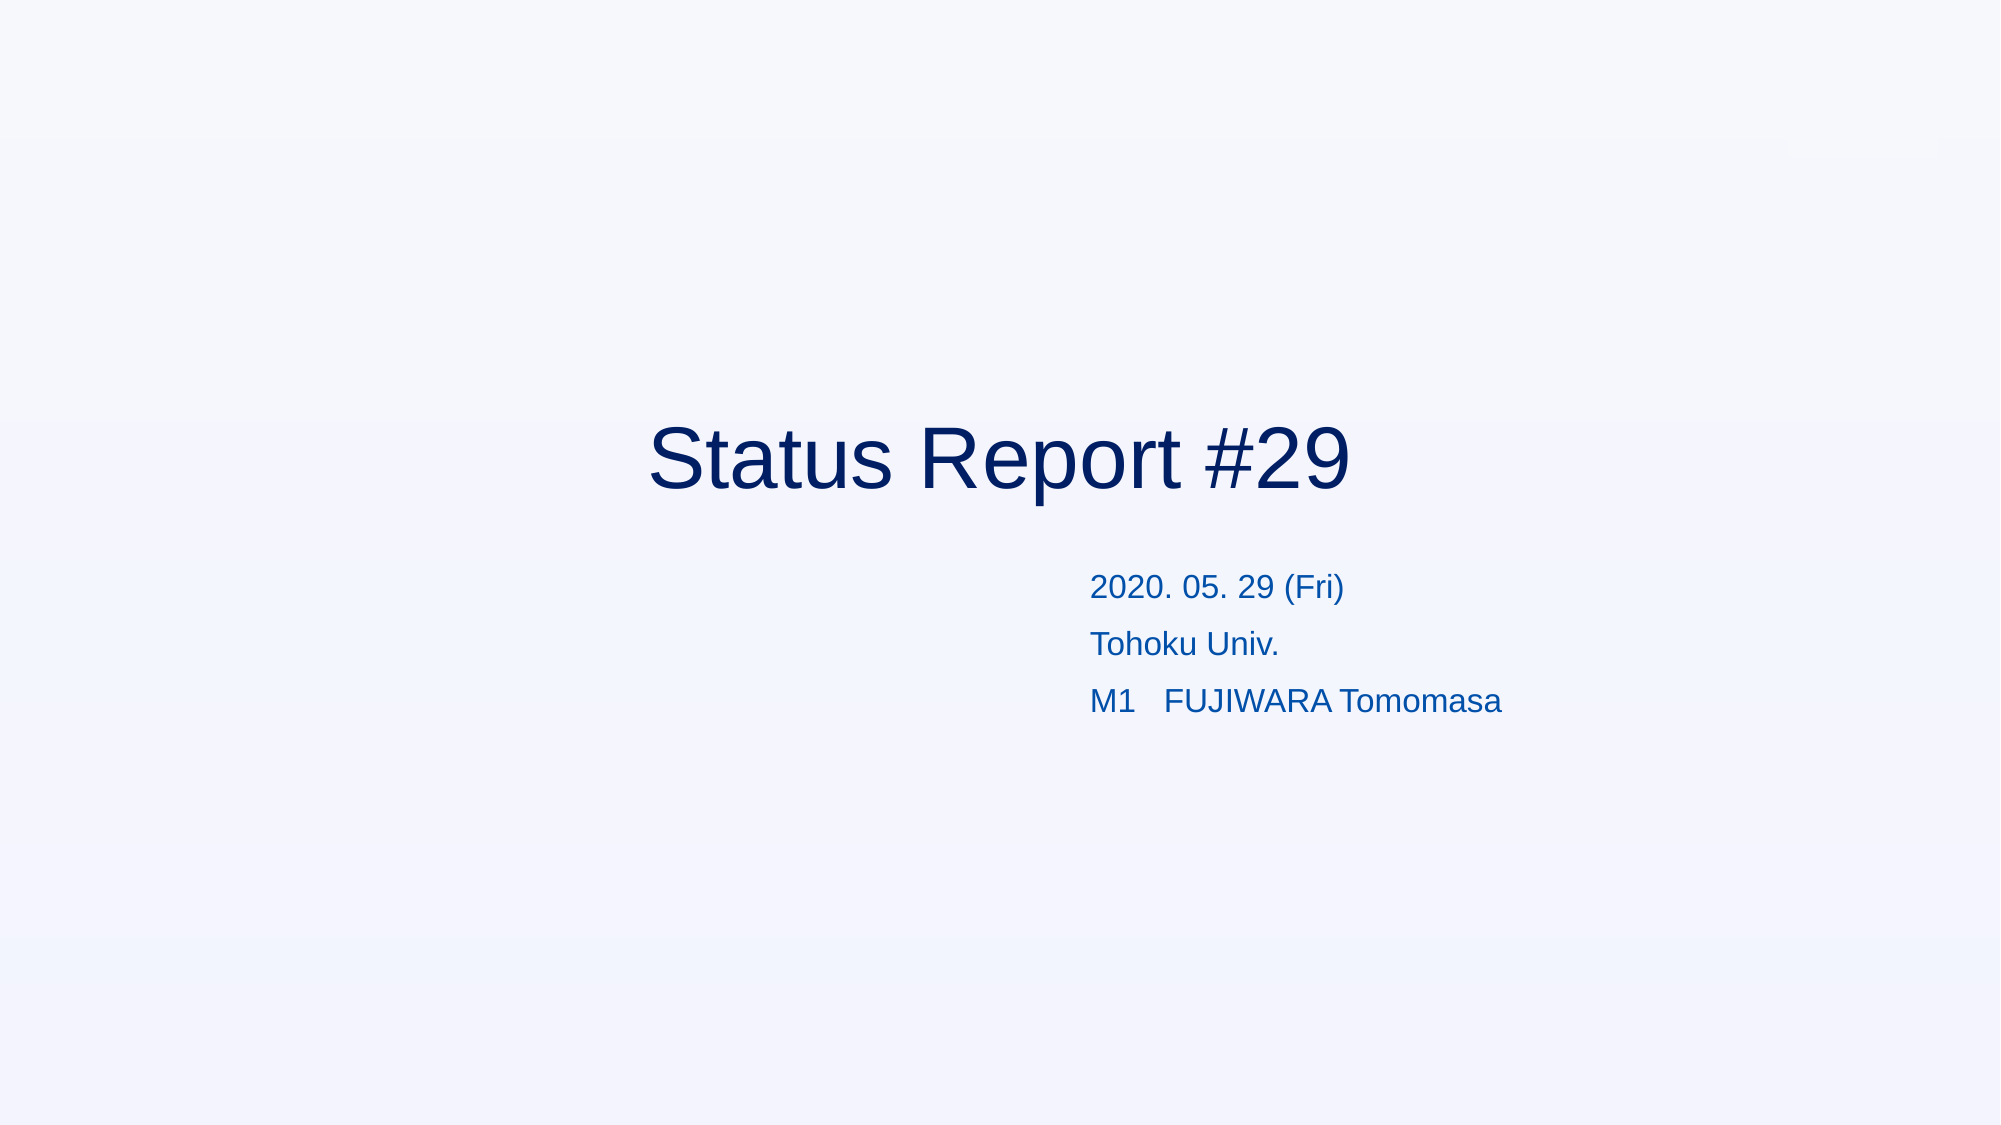

# Status Report #29

2020. 05. 29 (Fri)
Tohoku Univ.
M1   FUJIWARA Tomomasa